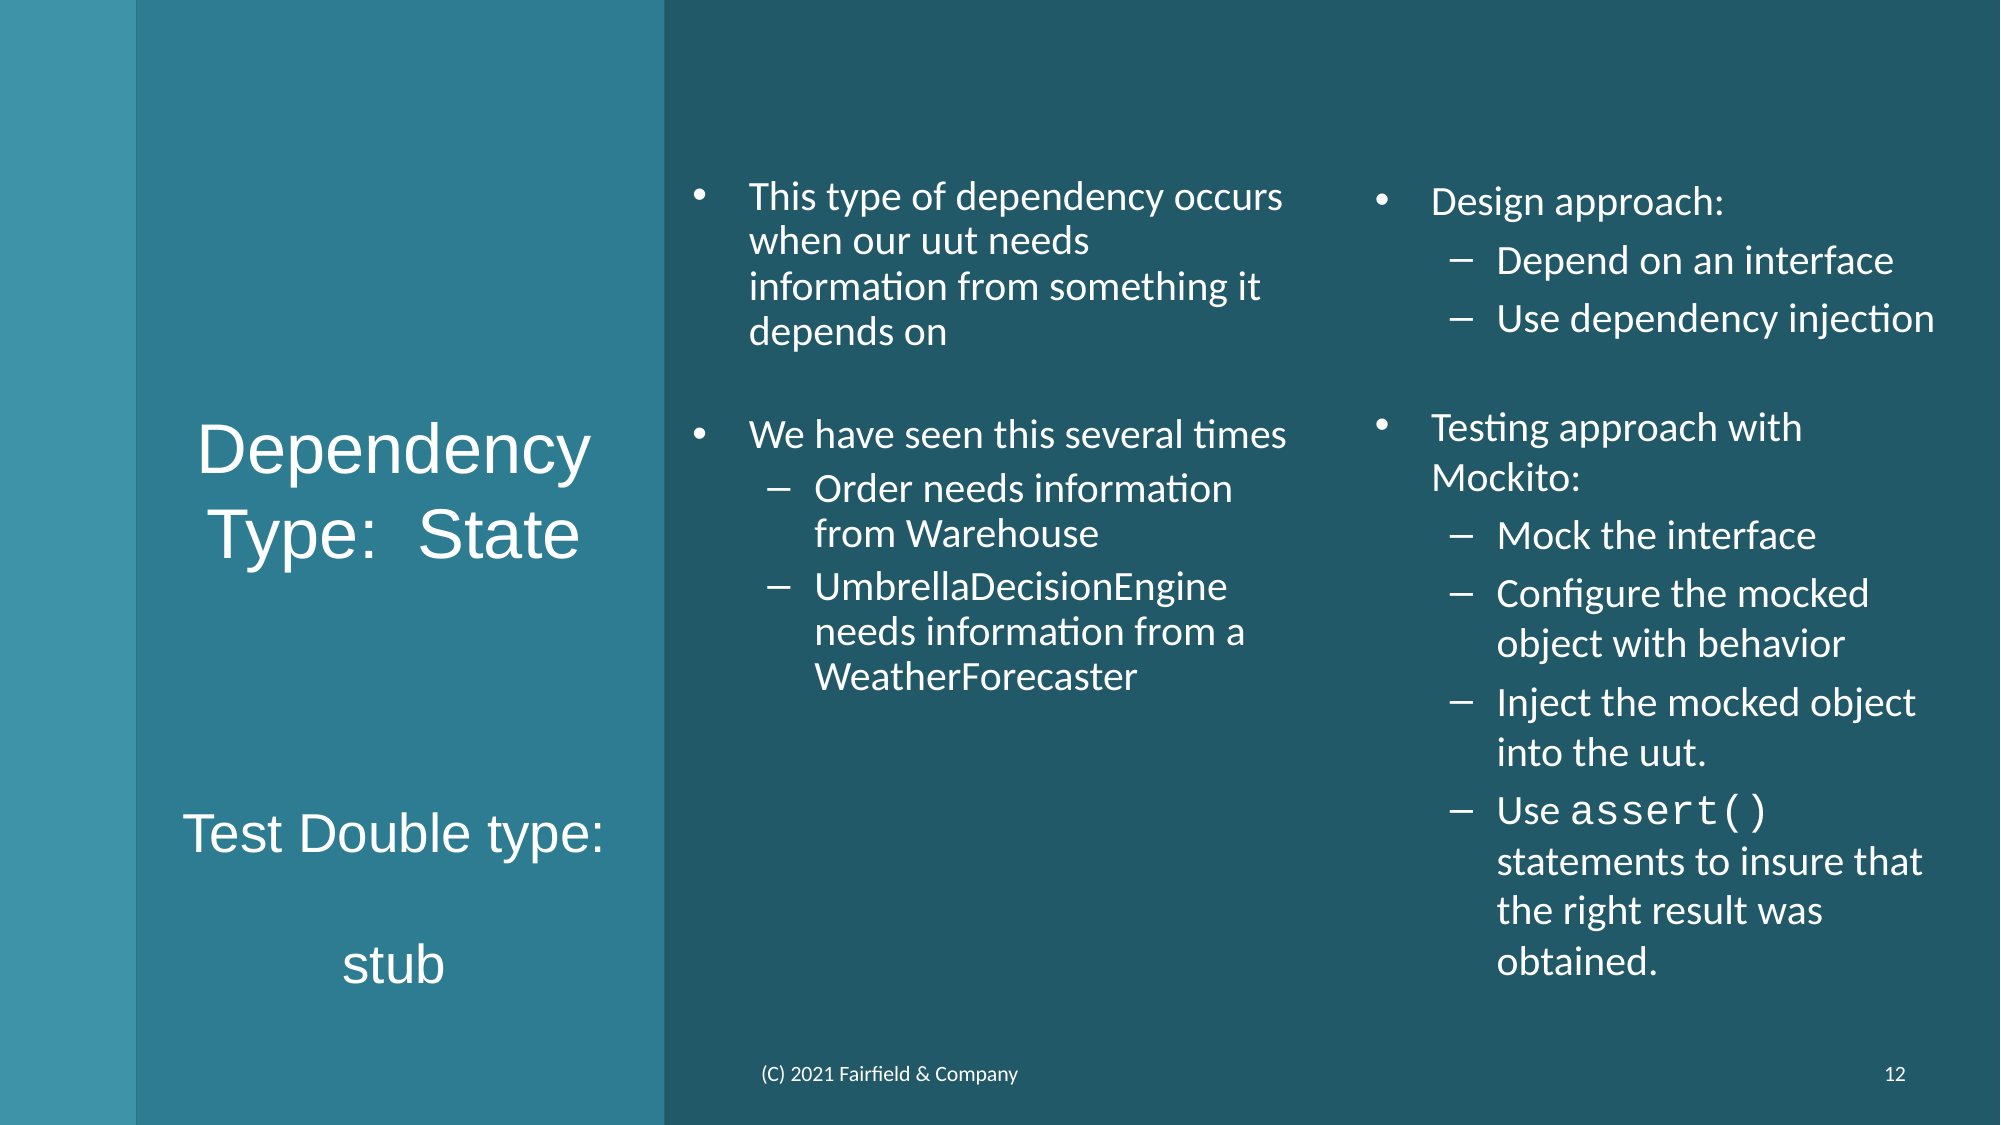

This type of dependency occurs when our uut needs information from something it depends on
We have seen this several times
Order needs information from Warehouse
UmbrellaDecisionEngine needs information from a WeatherForecaster
Design approach:
Depend on an interface
Use dependency injection
Testing approach with Mockito:
Mock the interface
Configure the mocked object with behavior
Inject the mocked object into the uut.
Use assert() statements to insure that the right result was obtained.
# Dependency Type:  State Test Double type: stub
(C) 2021 Fairfield & Company
12